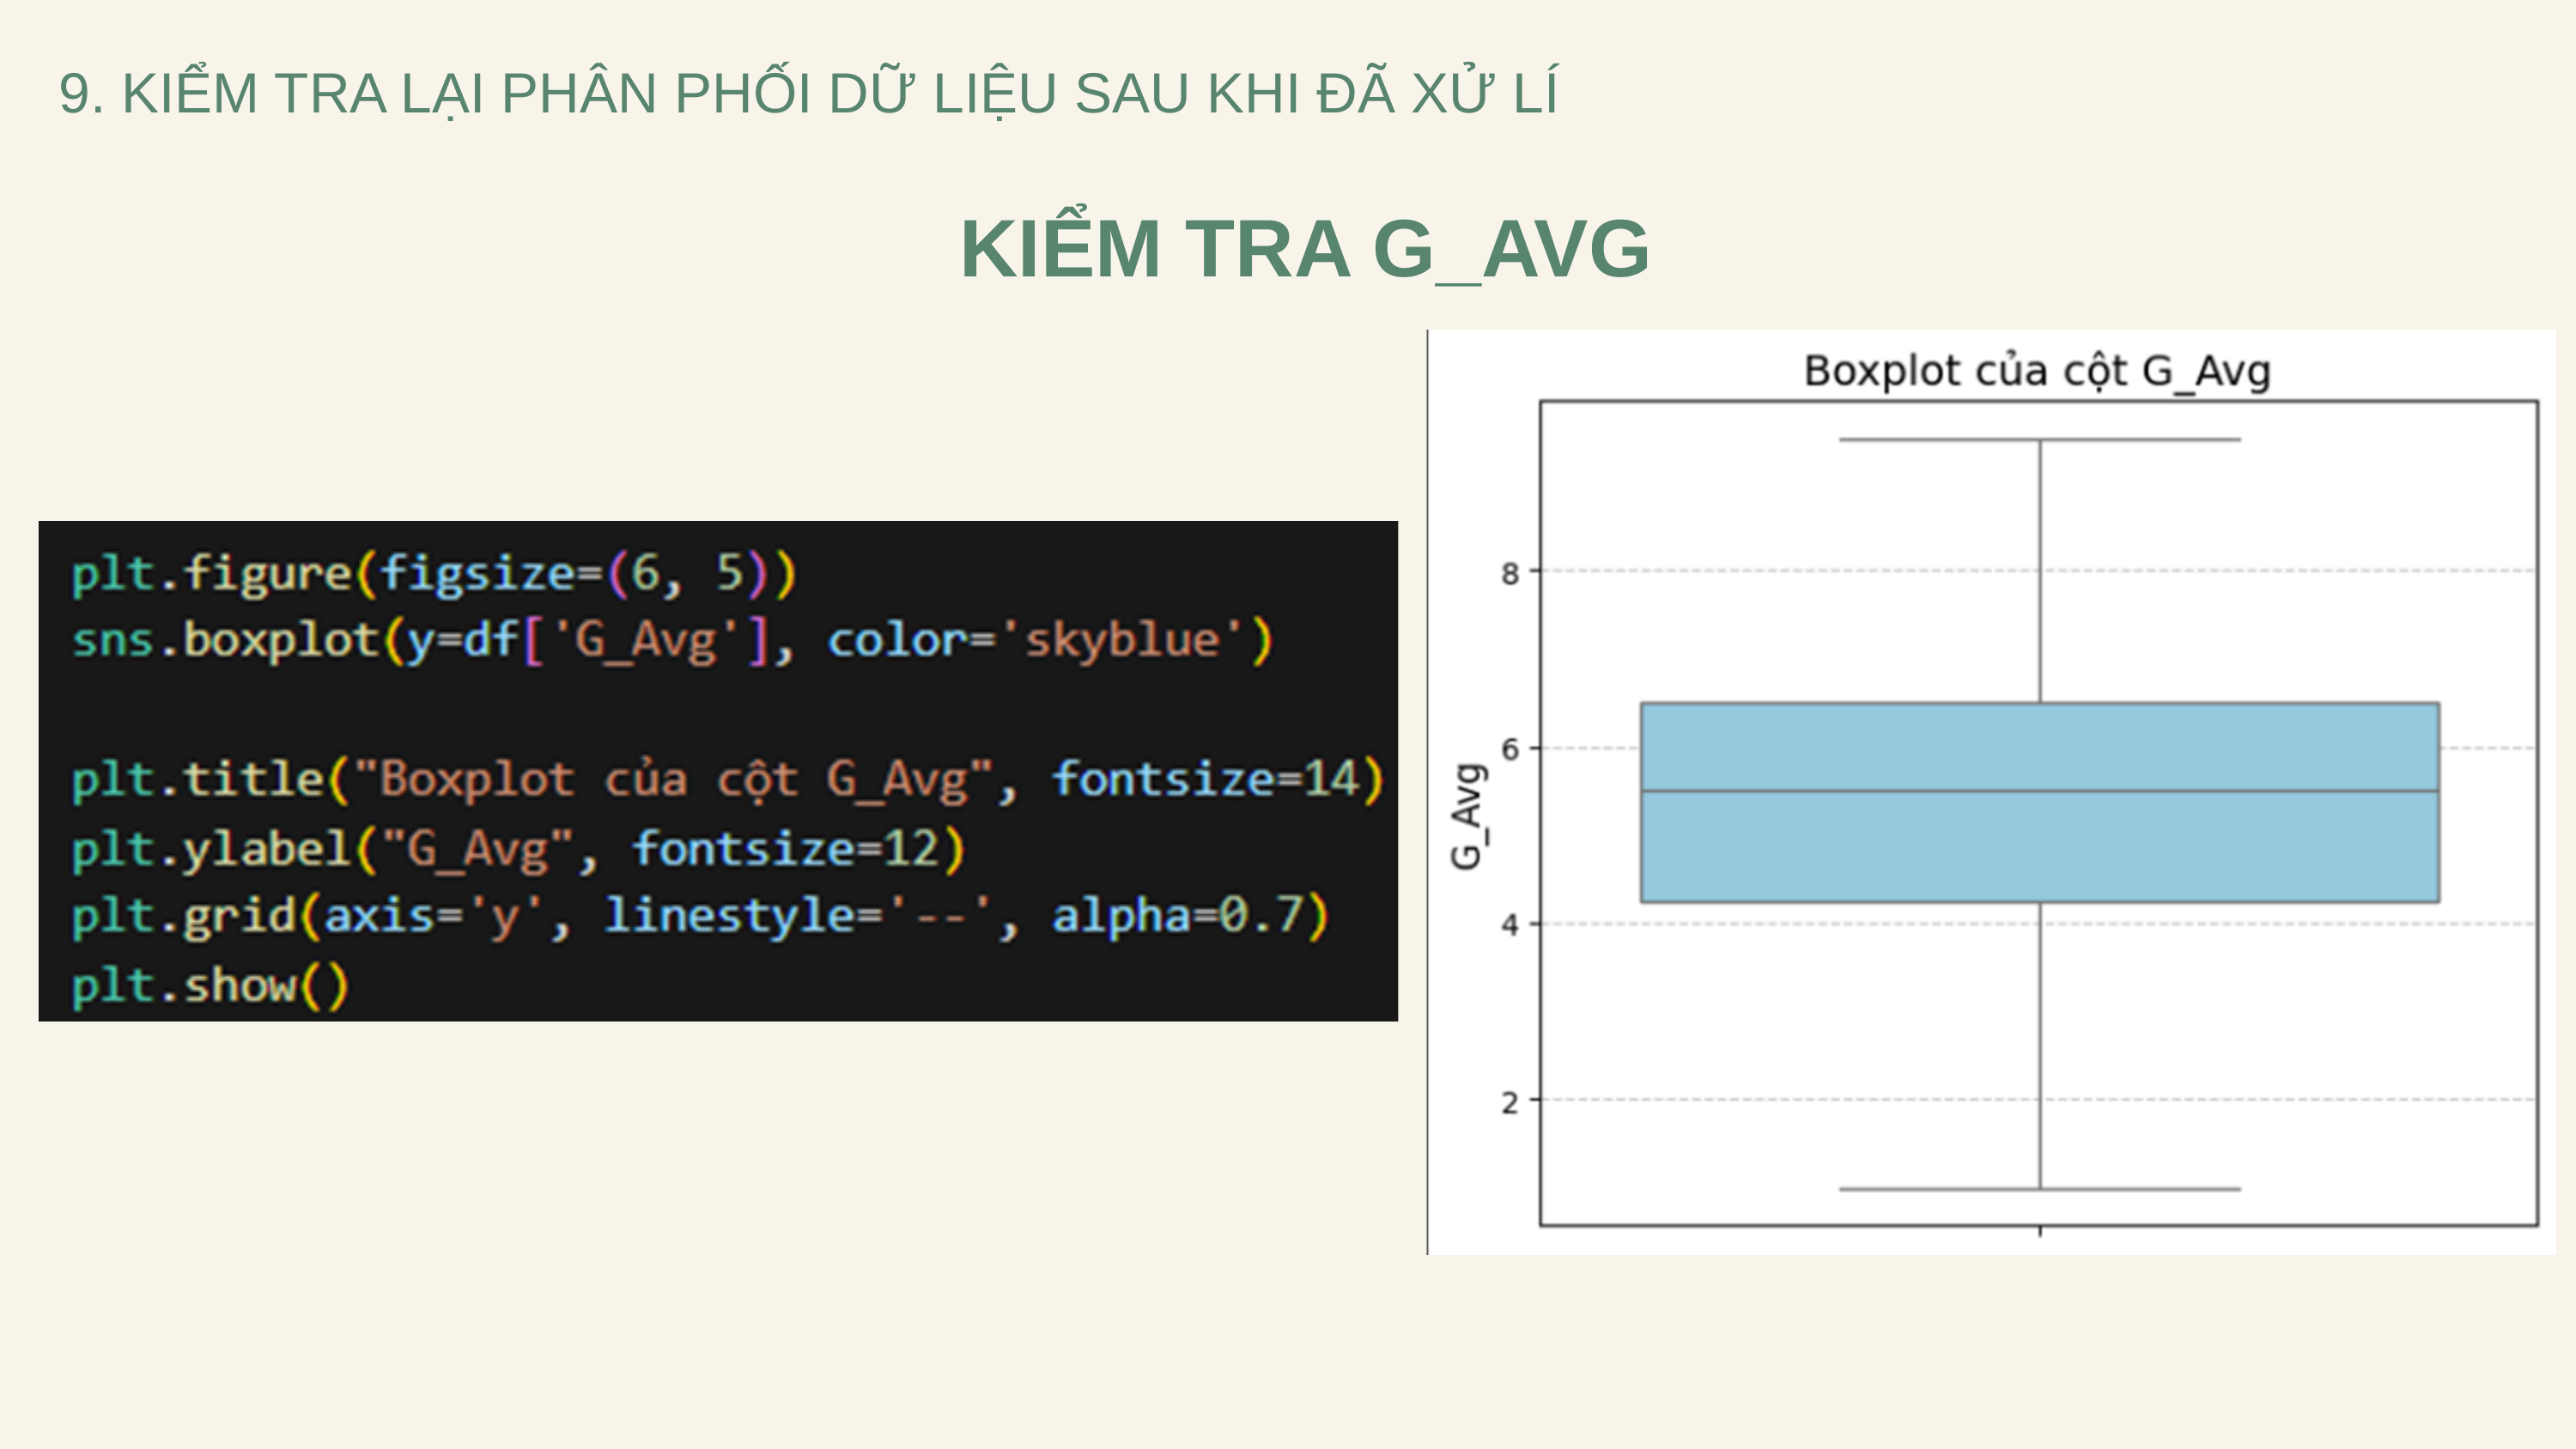

9. KIỂM TRA LẠI PHÂN PHỐI DỮ LIỆU SAU KHI ĐÃ XỬ LÍ

KIỂM TRA G_AVG